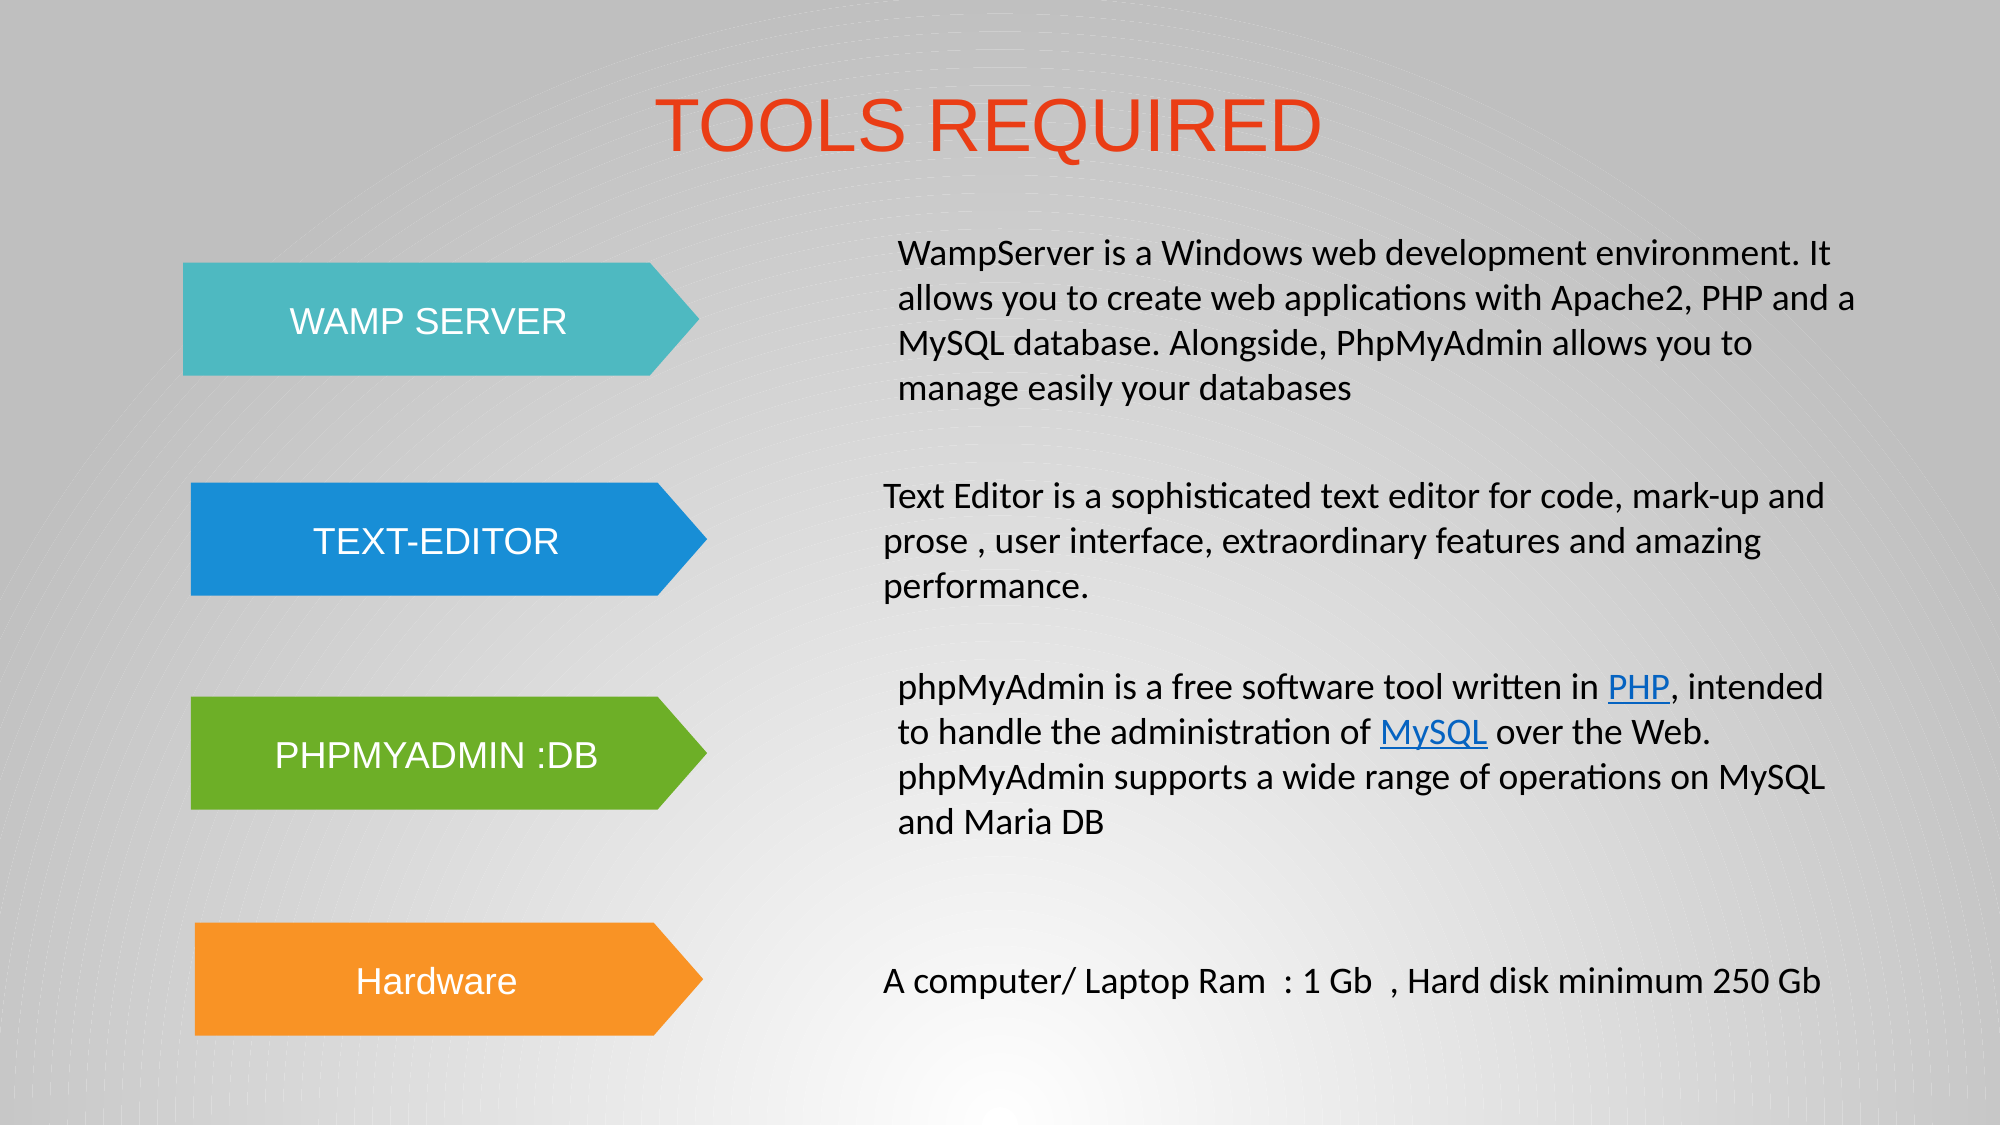

TOOLS REQUIRED
WampServer is a Windows web development environment. It allows you to create web applications with Apache2, PHP and a MySQL database. Alongside, PhpMyAdmin allows you to manage easily your databases
WAMP SERVER
Text Editor is a sophisticated text editor for code, mark-up and prose , user interface, extraordinary features and amazing performance.
TEXT-EDITOR
phpMyAdmin is a free software tool written in PHP, intended to handle the administration of MySQL over the Web. phpMyAdmin supports a wide range of operations on MySQL and Maria DB
PHPMYADMIN :DB
Hardware
A computer/ Laptop Ram  : 1 Gb  , Hard disk minimum 250 Gb